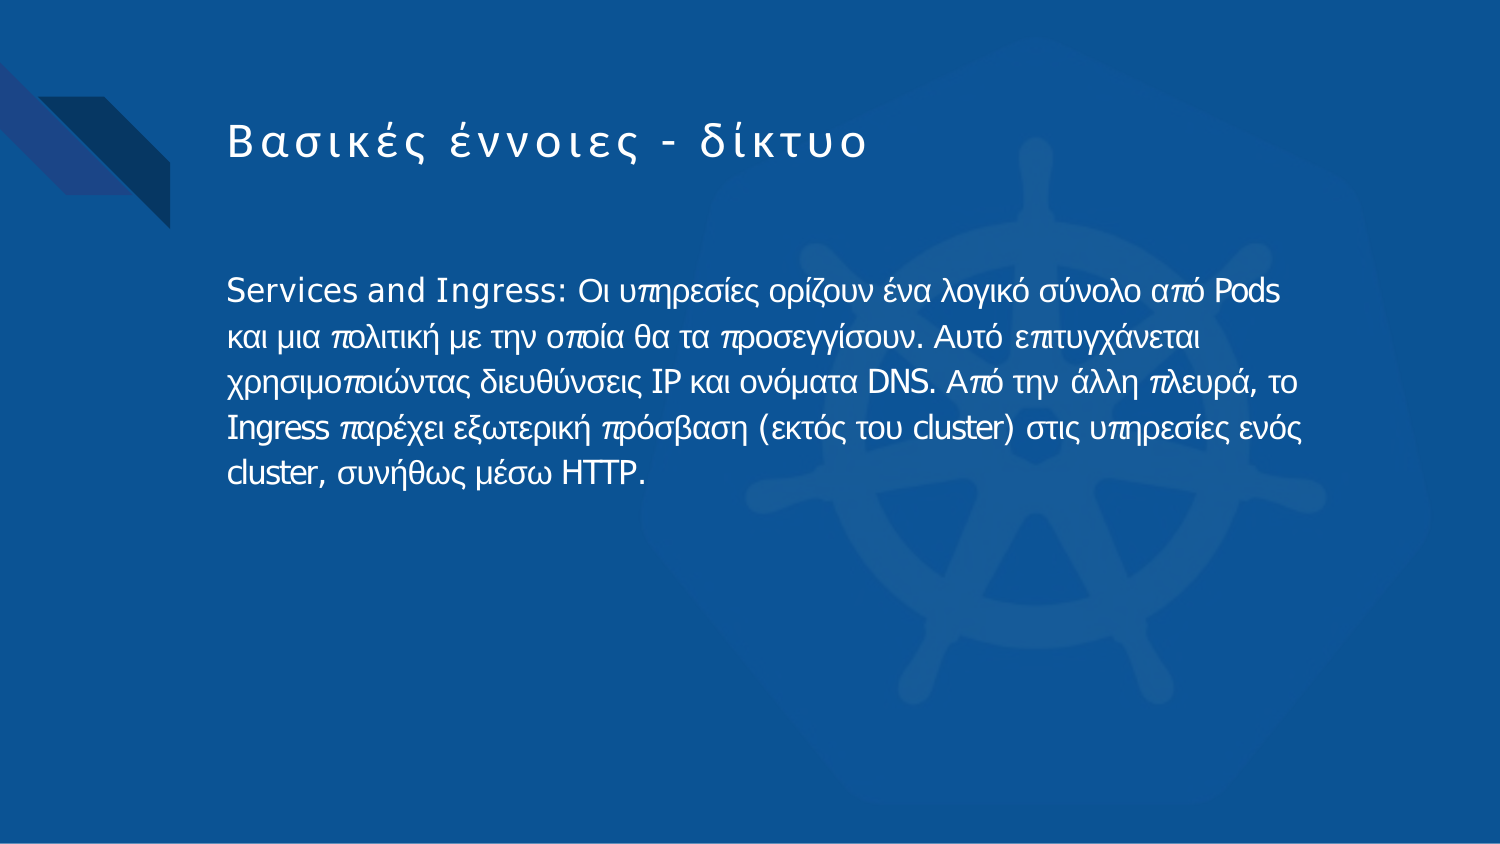

# Βασικές έννοιες - δίκτυο
Services and Ingress: Οι υπηρεσίες ορίζουν ένα λογικό σύνολο από Pods και μια πολιτική με την οποία θα τα προσεγγίσουν. Αυτό επιτυγχάνεται χρησιμοποιώντας διευθύνσεις IP και ονόματα DNS. Από την άλλη πλευρά, το Ingress παρέχει εξωτερική πρόσβαση (εκτός του cluster) στις υπηρεσίες ενός cluster, συνήθως μέσω HTTP.